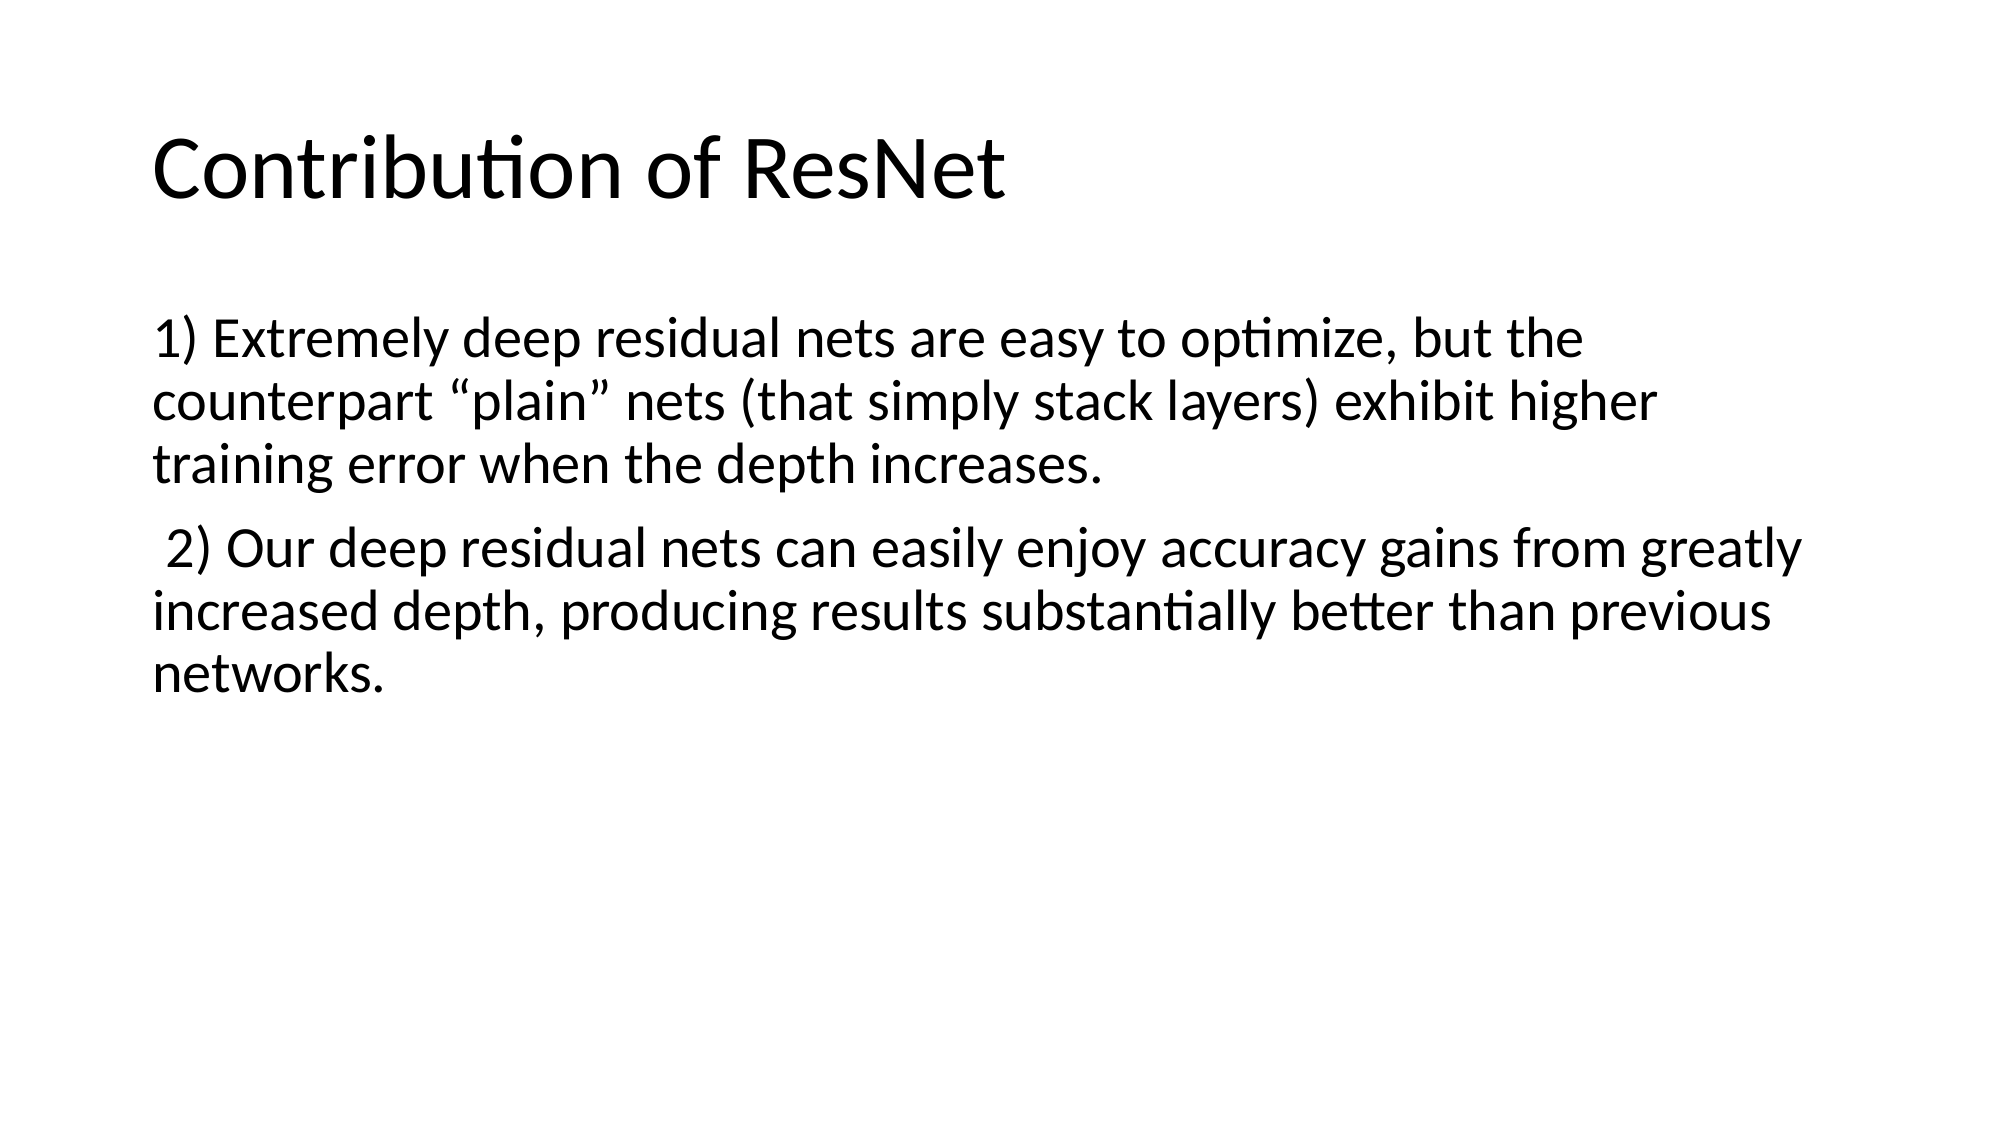

# Contribution of ResNet
1) Extremely deep residual nets are easy to optimize, but the counterpart “plain” nets (that simply stack layers) exhibit higher training error when the depth increases.
 2) Our deep residual nets can easily enjoy accuracy gains from greatly increased depth, producing results substantially better than previous networks.